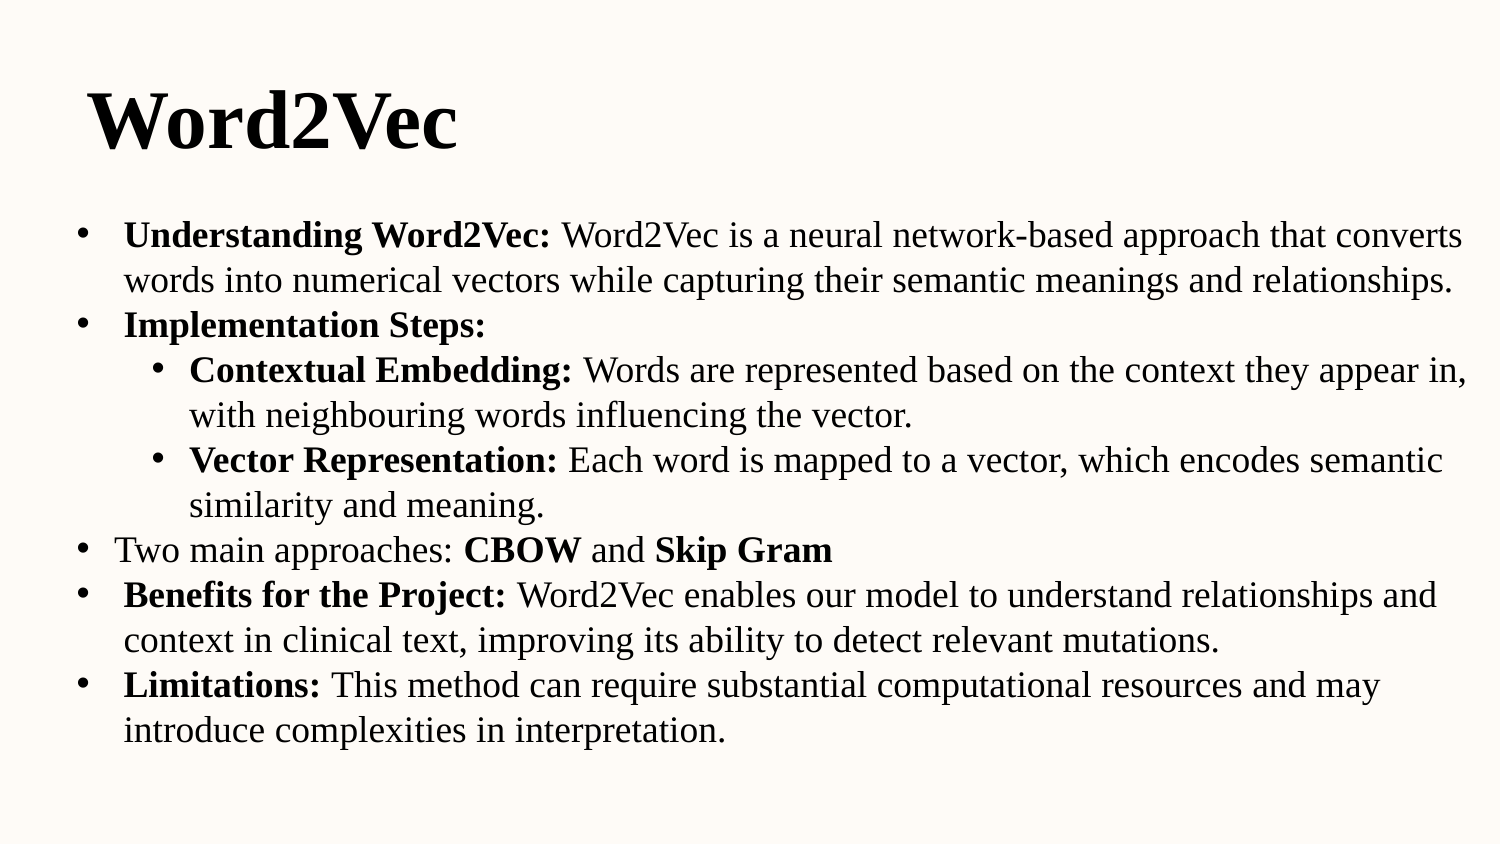

Word2Vec

Understanding Word2Vec: Word2Vec is a neural network-based approach that converts words into numerical vectors while capturing their semantic meanings and relationships.
Implementation Steps:
Contextual Embedding: Words are represented based on the context they appear in, with neighbouring words influencing the vector.
Vector Representation: Each word is mapped to a vector, which encodes semantic similarity and meaning.
Two main approaches: CBOW and Skip Gram
Benefits for the Project: Word2Vec enables our model to understand relationships and context in clinical text, improving its ability to detect relevant mutations.
Limitations: This method can require substantial computational resources and may introduce complexities in interpretation.